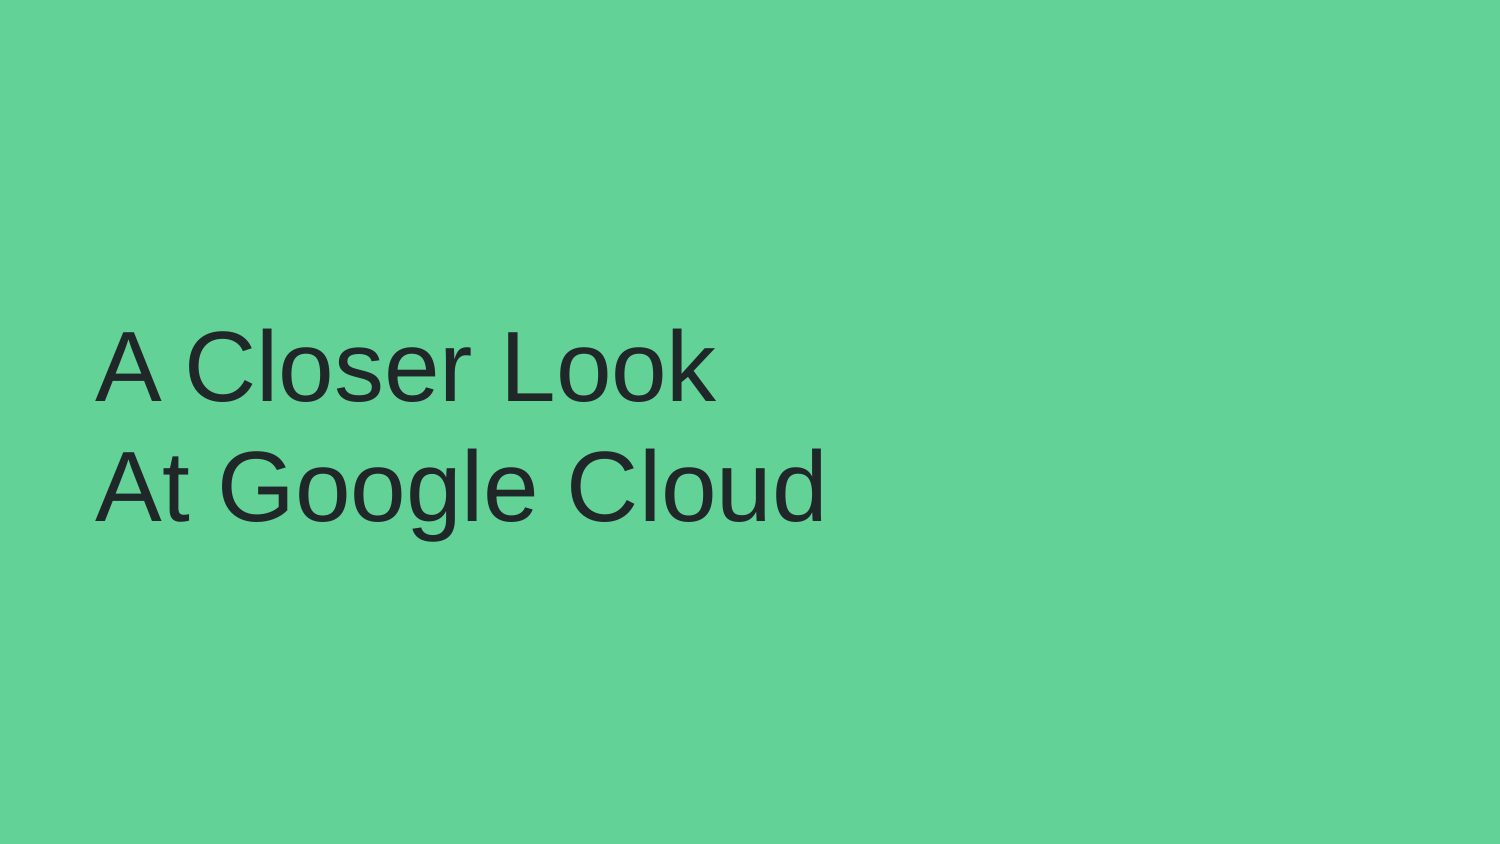

# A Closer Look At Google Cloud